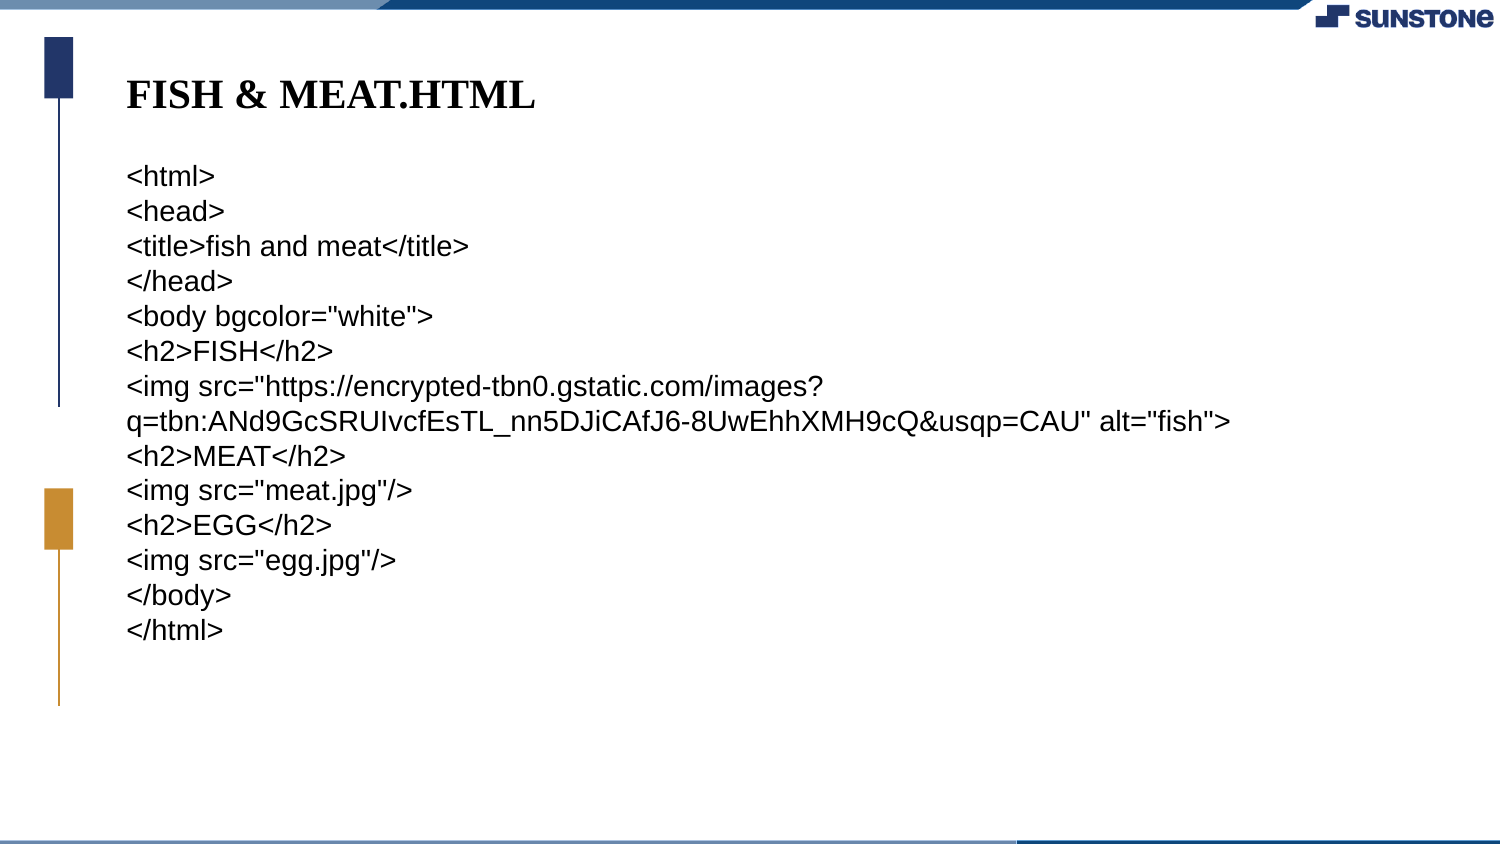

FISH & MEAT.HTML
<html>
<head>
<title>fish and meat</title>
</head>
<body bgcolor="white">
<h2>FISH</h2>
<img src="https://encrypted-tbn0.gstatic.com/images?q=tbn:ANd9GcSRUIvcfEsTL_nn5DJiCAfJ6-8UwEhhXMH9cQ&usqp=CAU" alt="fish">
<h2>MEAT</h2>
<img src="meat.jpg"/>
<h2>EGG</h2>
<img src="egg.jpg"/>
</body>
</html>